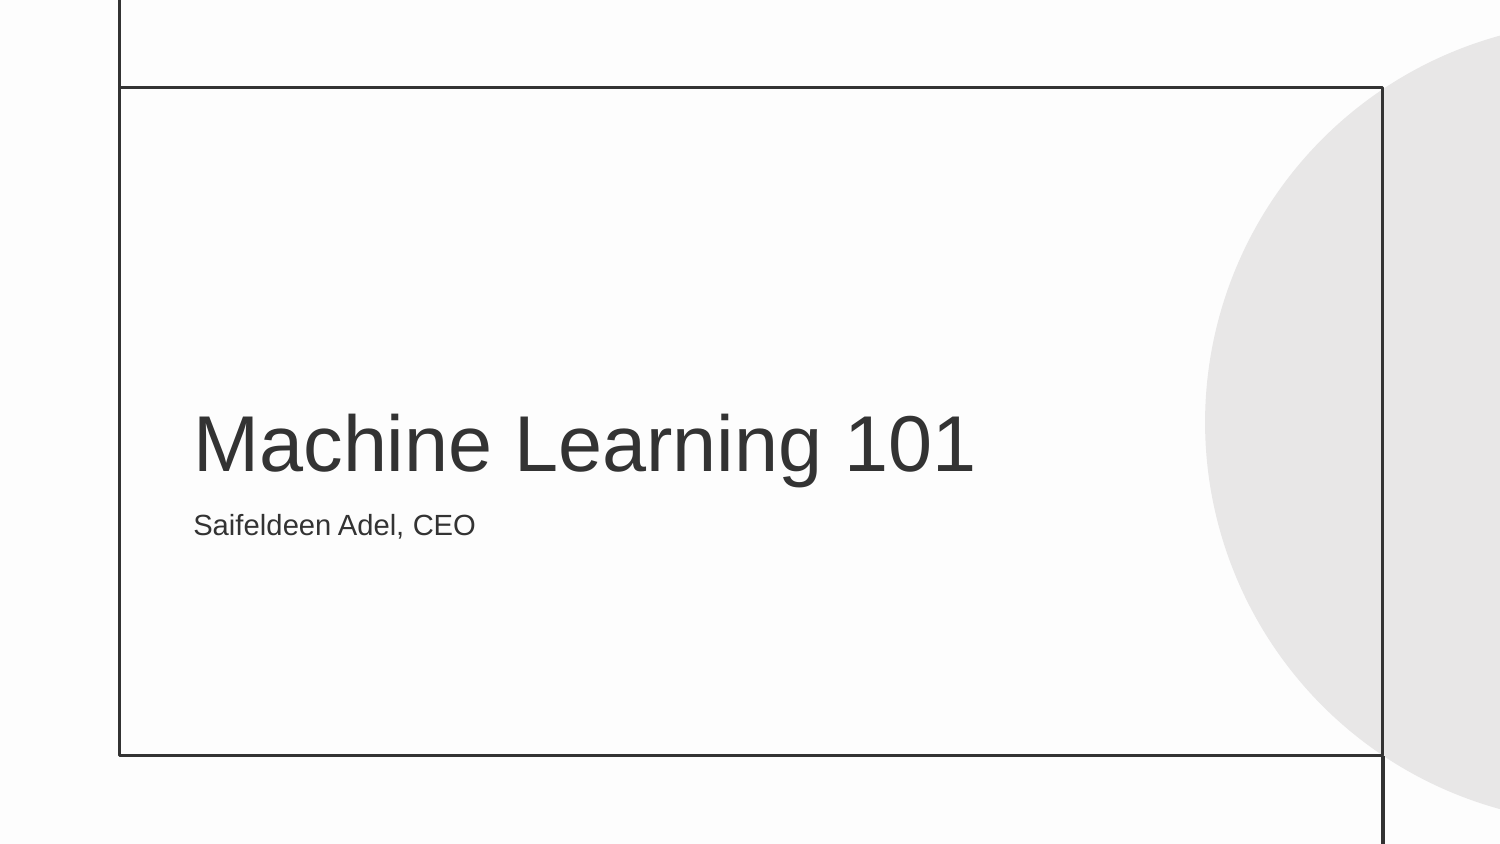

# Machine Learning 101
Saifeldeen Adel, CEO